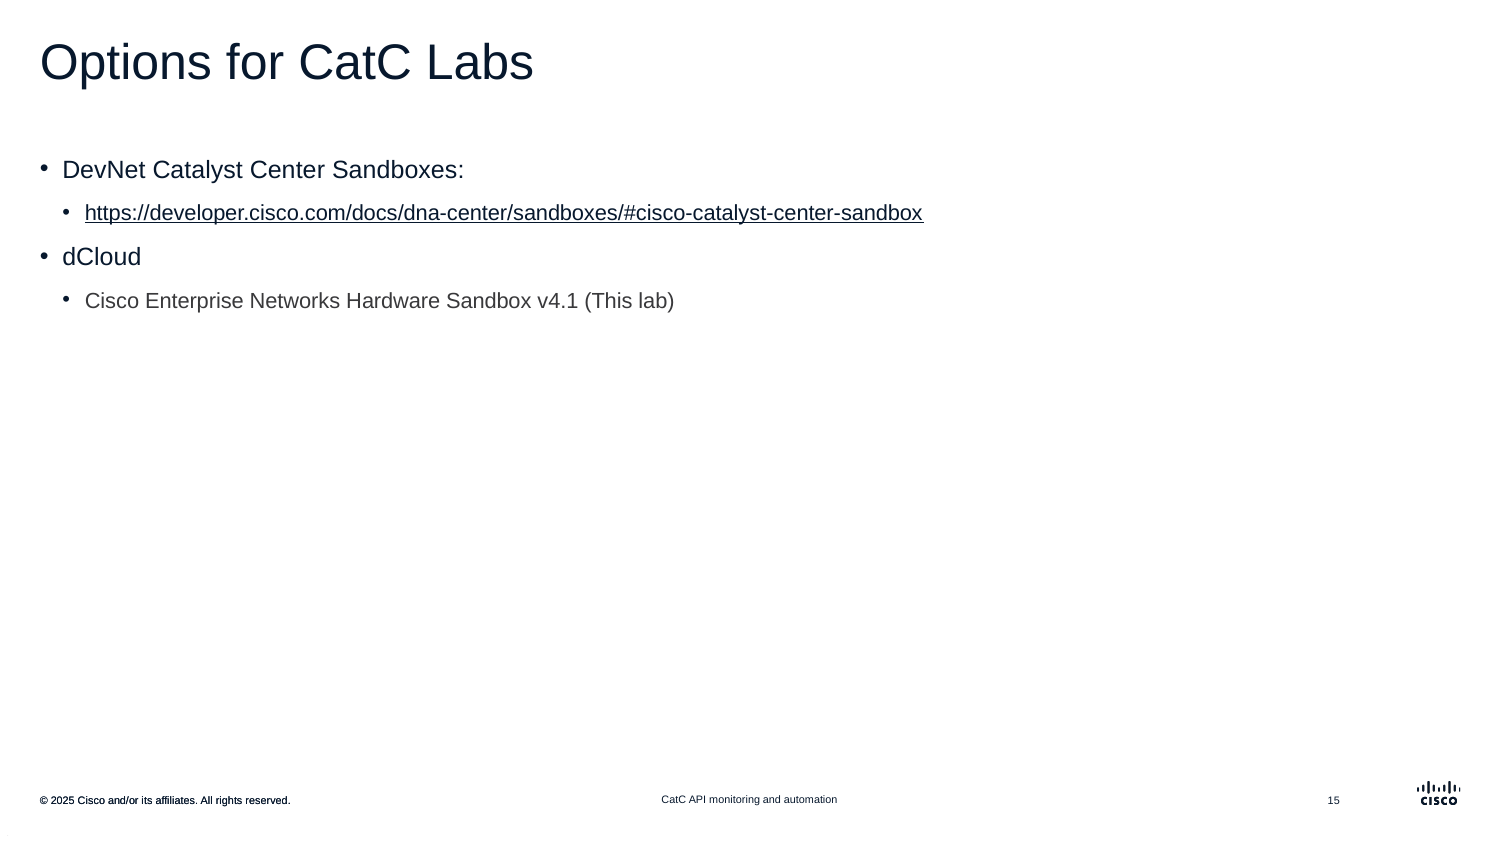

# Options for CatC Labs
DevNet Catalyst Center Sandboxes:
https://developer.cisco.com/docs/dna-center/sandboxes/#cisco-catalyst-center-sandbox
dCloud
Cisco Enterprise Networks Hardware Sandbox v4.1 (This lab)

CatC API monitoring and automation
15